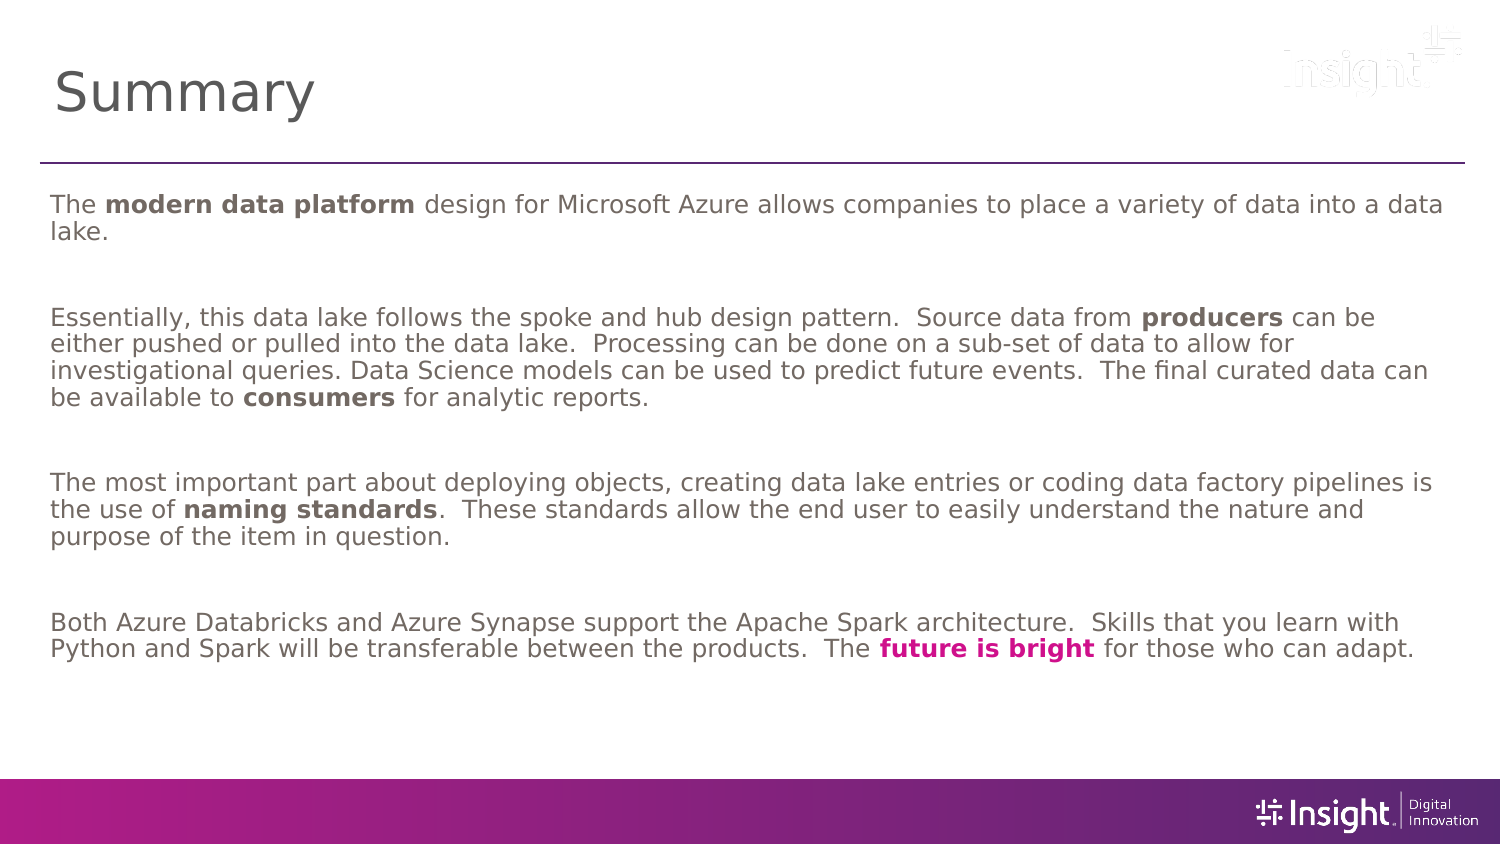

# Summary
The modern data platform design for Microsoft Azure allows companies to place a variety of data into a data lake.

Essentially, this data lake follows the spoke and hub design pattern.  Source data from producers can be either pushed or pulled into the data lake.  Processing can be done on a sub-set of data to allow for investigational queries. Data Science models can be used to predict future events.  The final curated data can be available to consumers for analytic reports.

The most important part about deploying objects, creating data lake entries or coding data factory pipelines is the use of naming standards.  These standards allow the end user to easily understand the nature and purpose of the item in question.

Both Azure Databricks and Azure Synapse support the Apache Spark architecture.  Skills that you learn with Python and Spark will be transferable between the products.  The future is bright for those who can adapt.